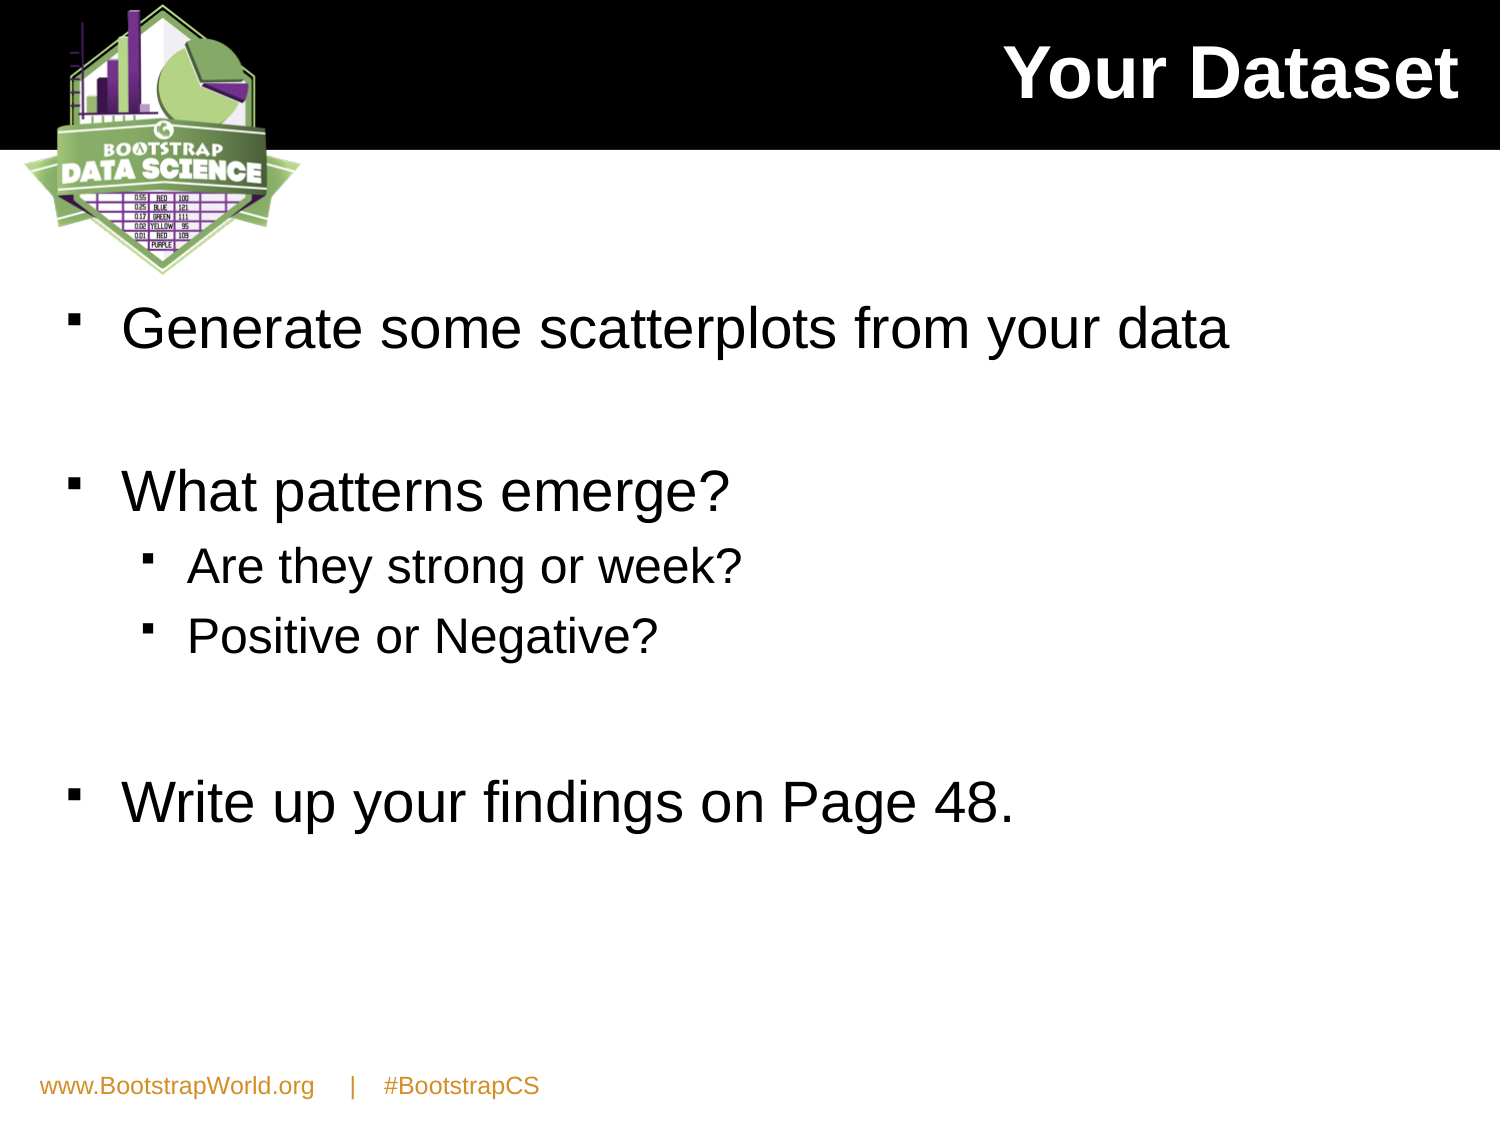

# Your Dataset
Generate some scatterplots from your data

What patterns emerge?
Are they strong or week?
Positive or Negative?

Write up your findings on Page 48.
www.BootstrapWorld.org     |    #BootstrapCS